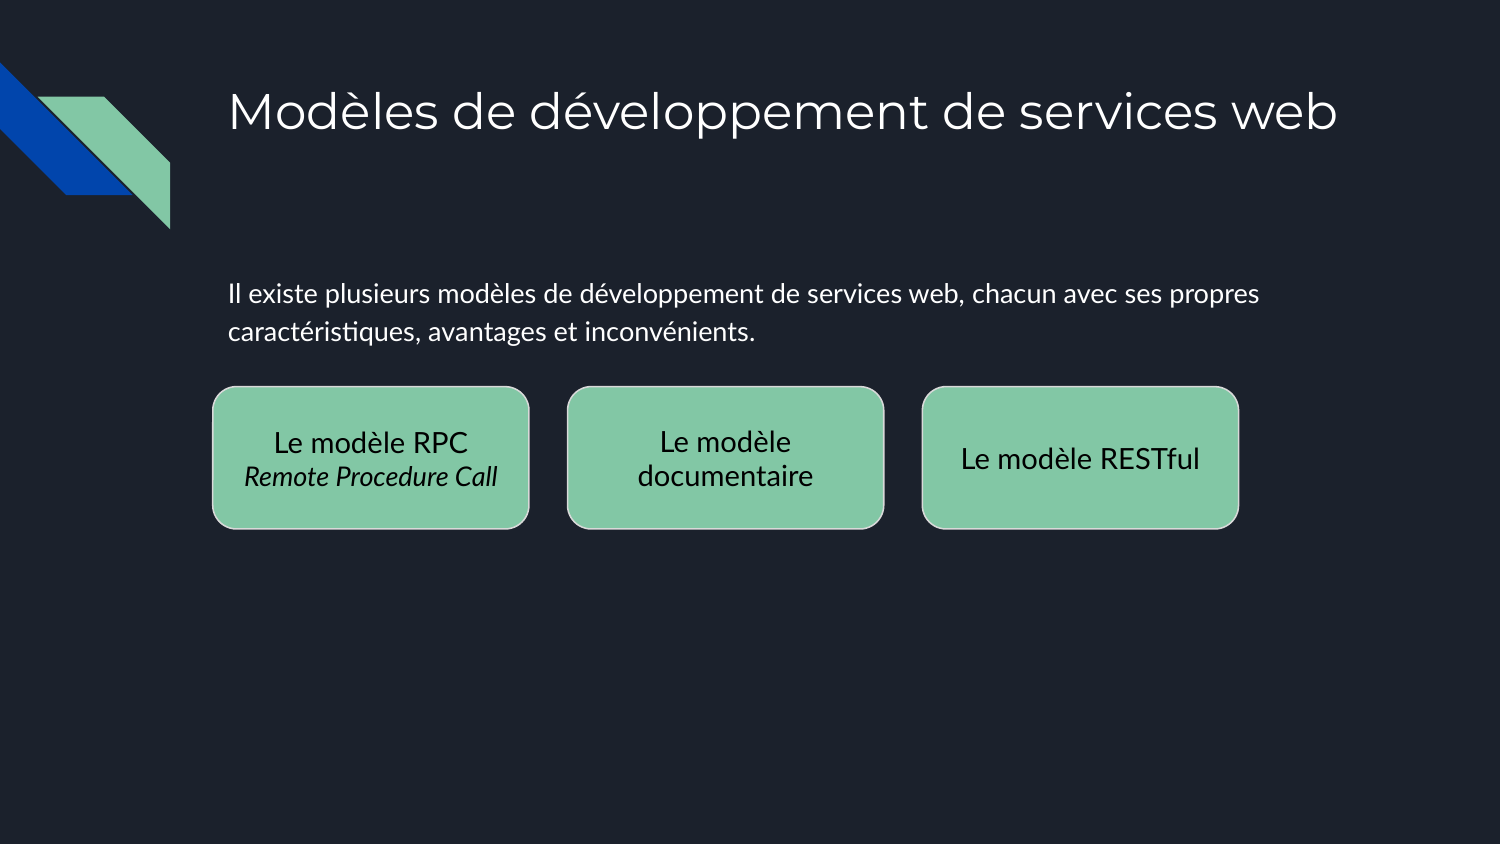

# Modèles de développement de services web
Il existe plusieurs modèles de développement de services web, chacun avec ses propres caractéristiques, avantages et inconvénients.
Le modèle RPC
Remote Procedure Call
Le modèle documentaire
Le modèle RESTful